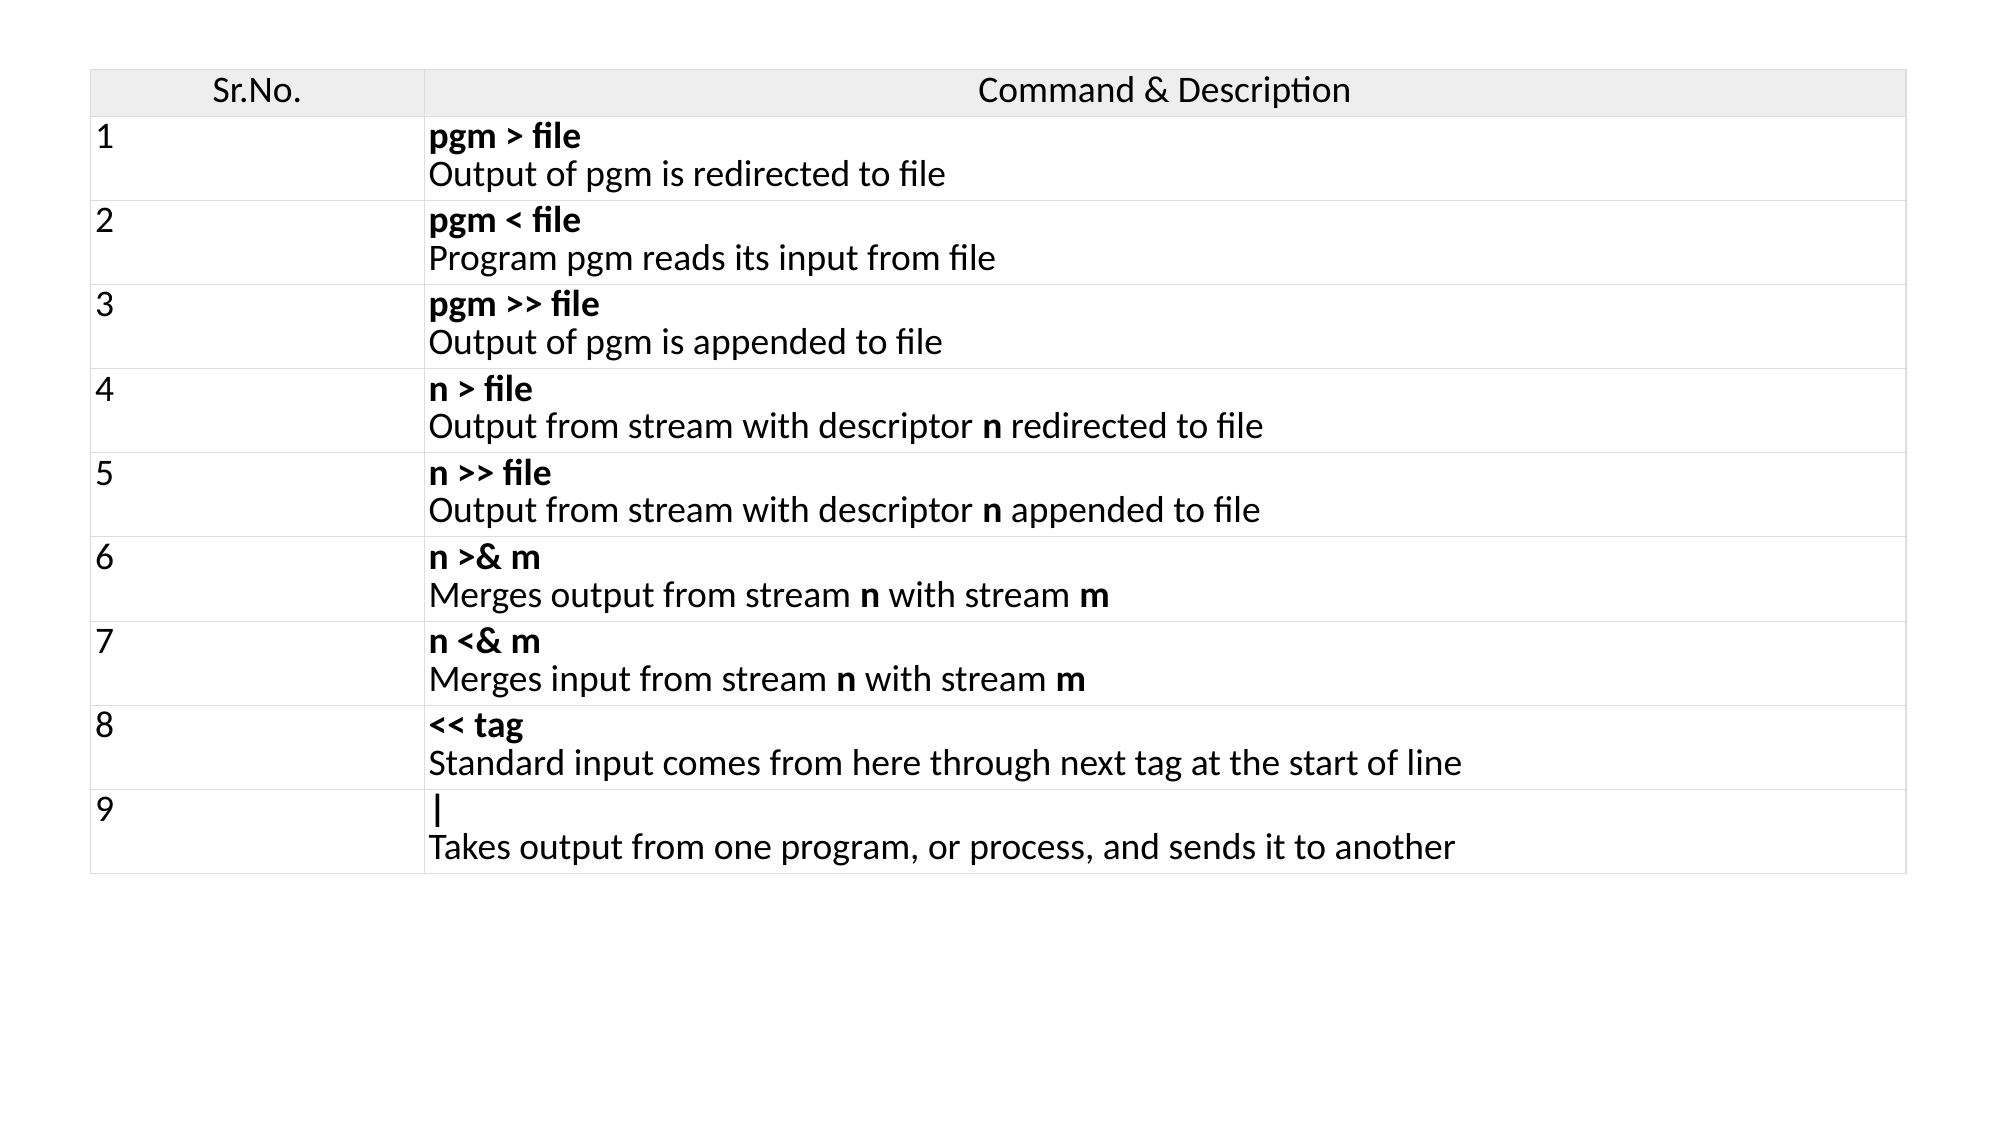

| Sr.No. | Command & Description |
| --- | --- |
| 1 | pgm > file Output of pgm is redirected to file |
| 2 | pgm < file Program pgm reads its input from file |
| 3 | pgm >> file Output of pgm is appended to file |
| 4 | n > file Output from stream with descriptor n redirected to file |
| 5 | n >> file Output from stream with descriptor n appended to file |
| 6 | n >& m Merges output from stream n with stream m |
| 7 | n <& m Merges input from stream n with stream m |
| 8 | << tag Standard input comes from here through next tag at the start of line |
| 9 | | Takes output from one program, or process, and sends it to another |